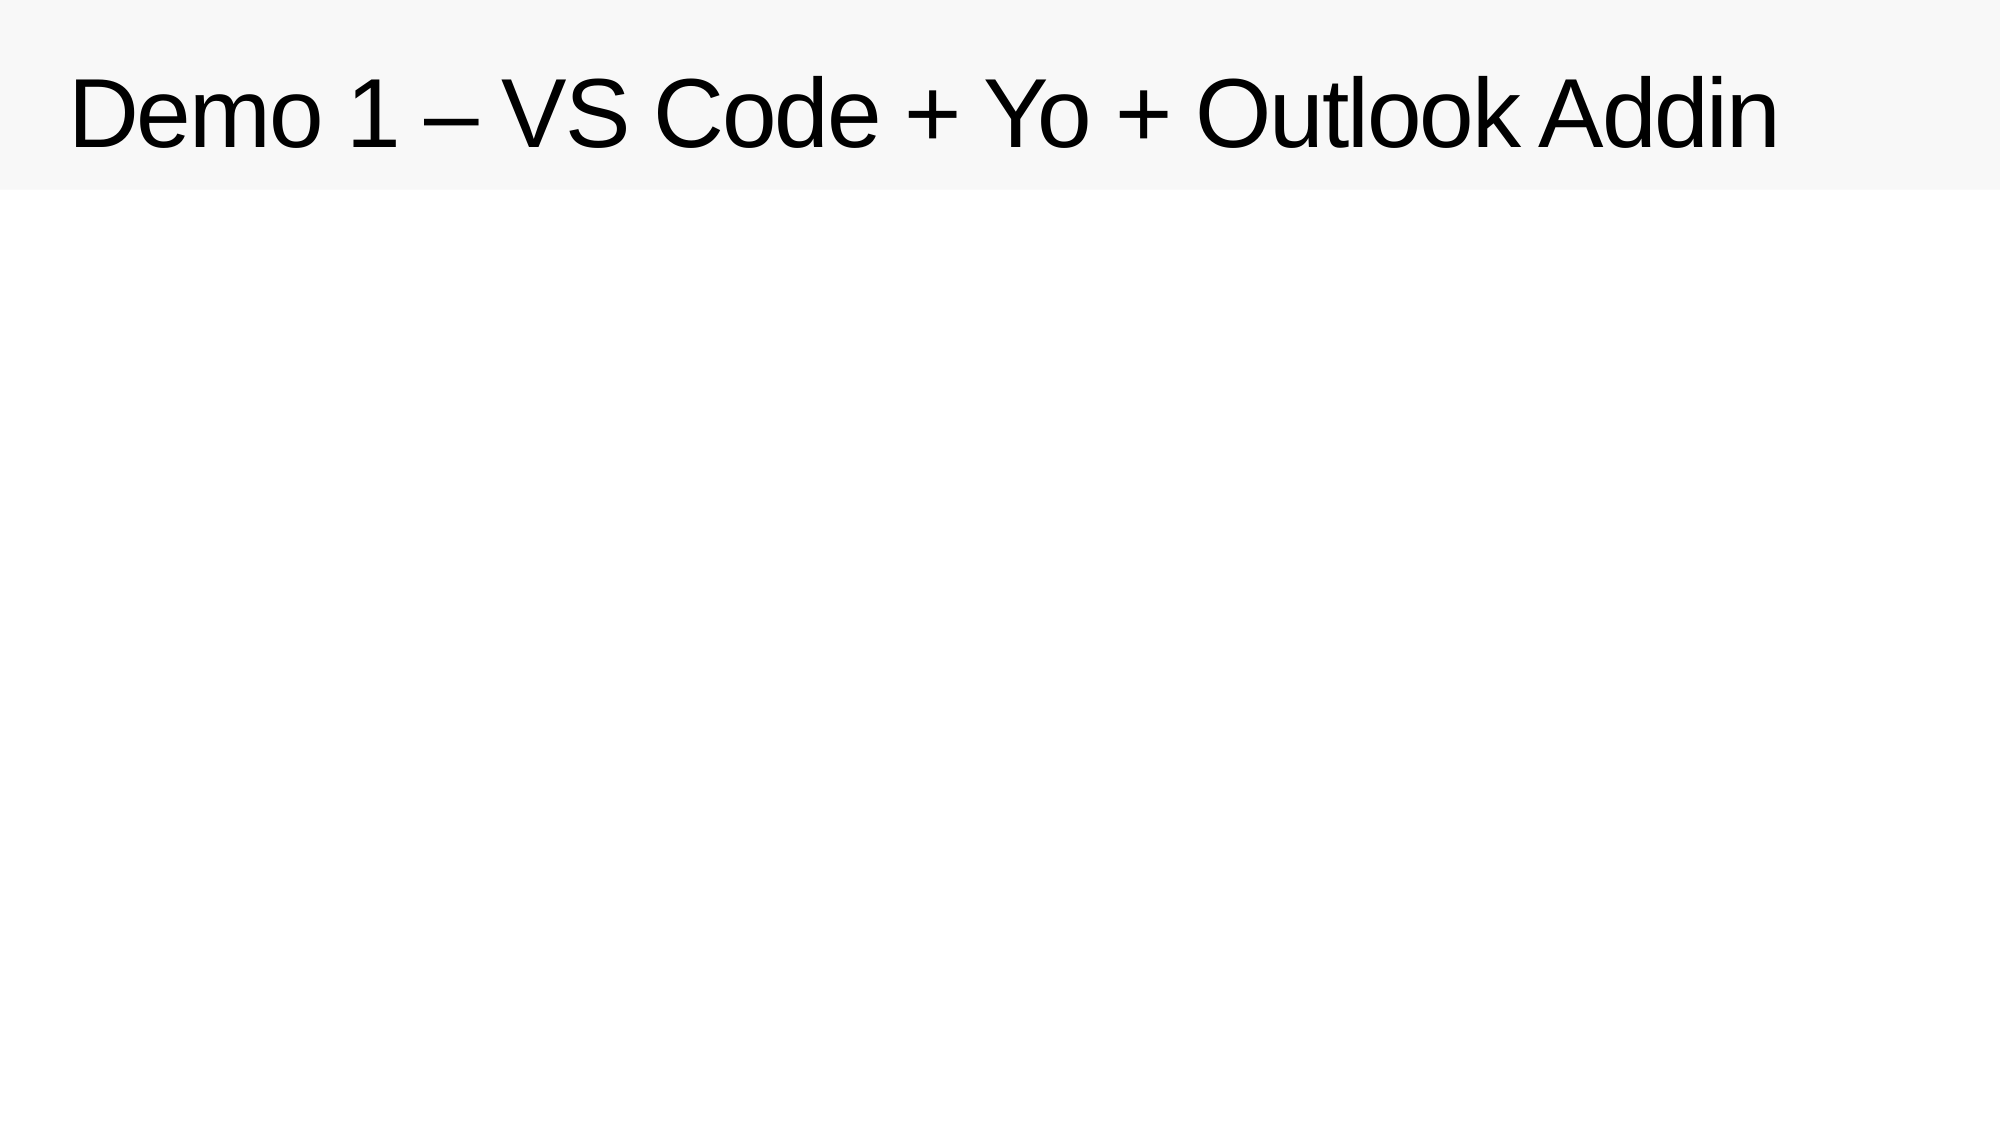

# Demo 1 – VS Code + Yo + Outlook Addin